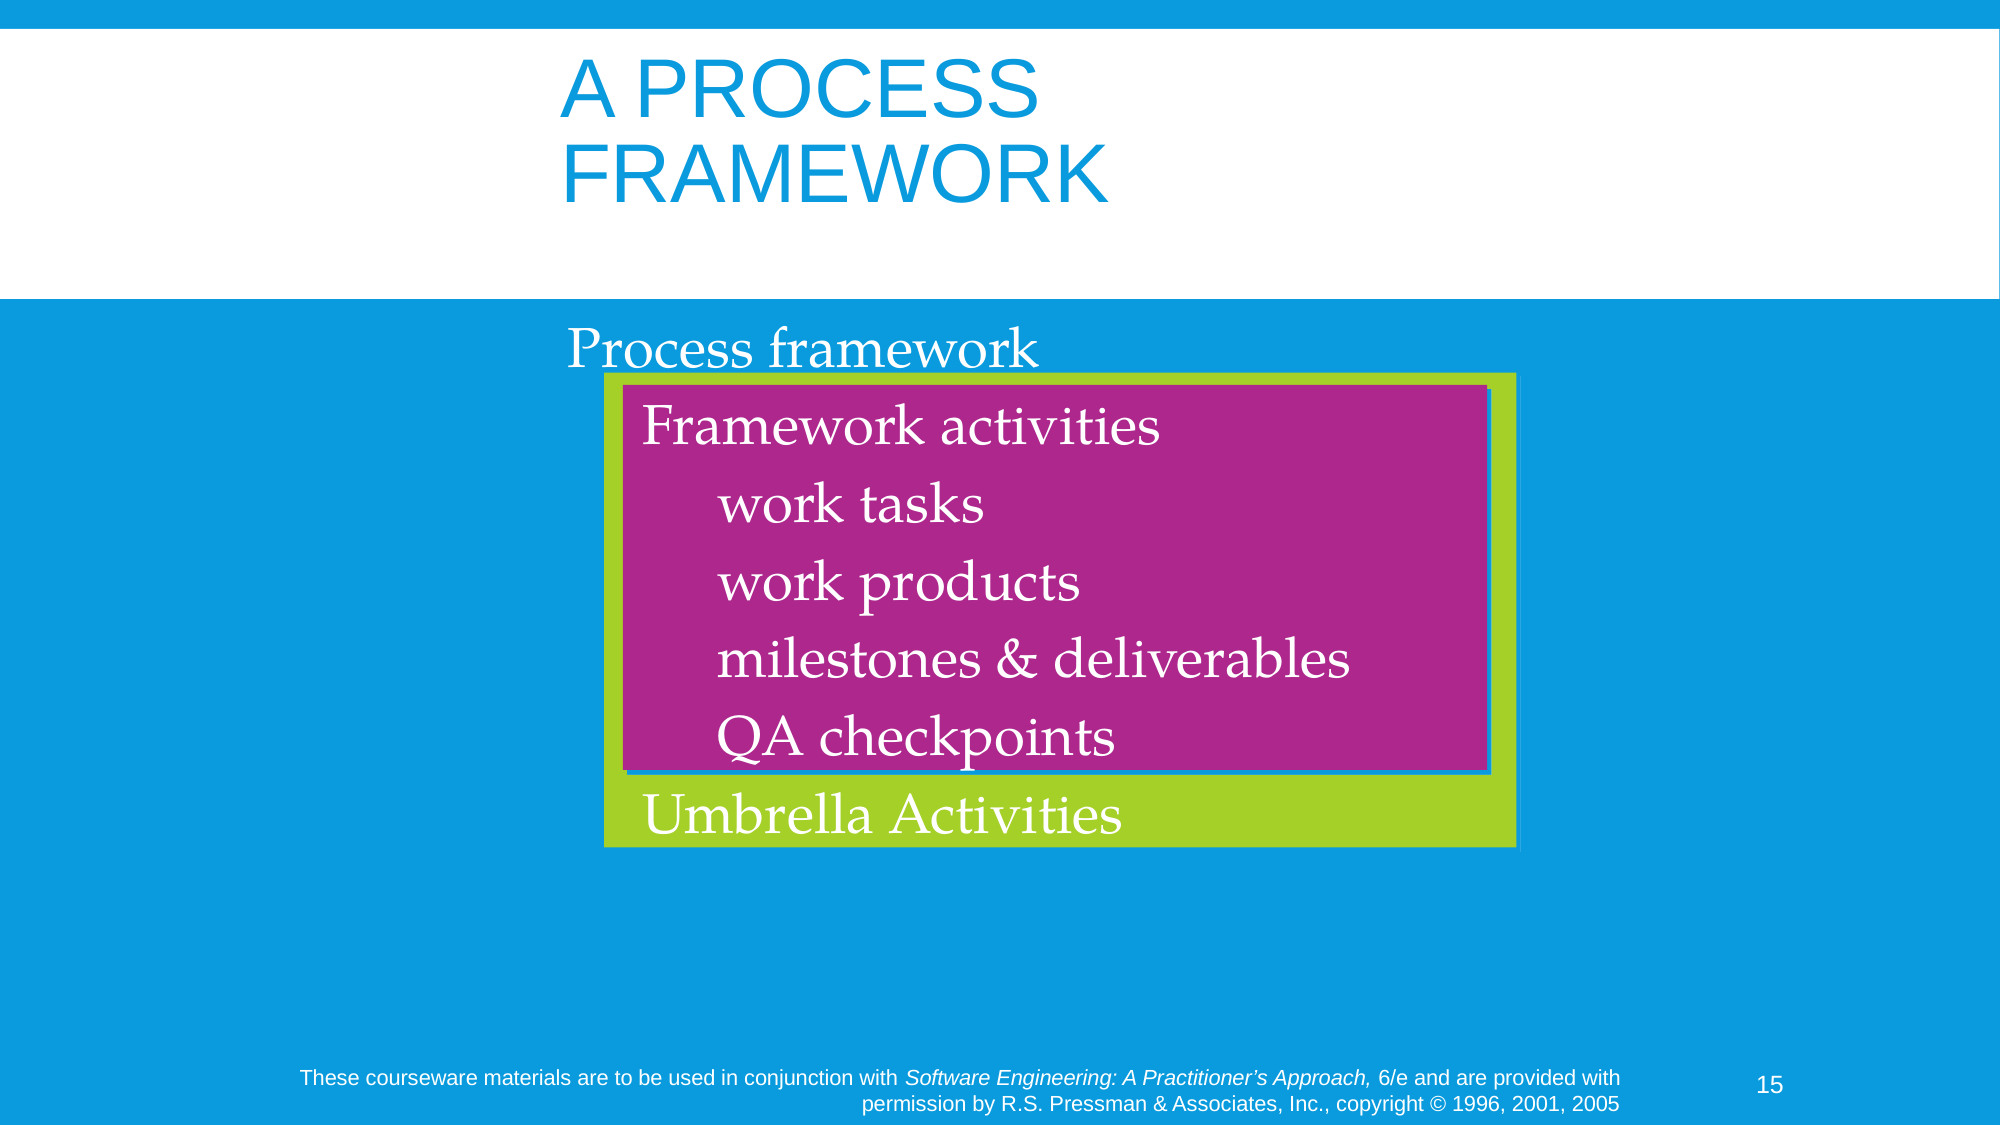

# A Process Framework
Process framework
Framework activities
work tasks
work products
milestones & deliverables
QA checkpoints
Umbrella Activities

These courseware materials are to be used in conjunction with Software Engineering: A Practitioner’s Approach, 6/e and are provided with permission by R.S. Pressman & Associates, Inc., copyright © 1996, 2001, 2005
15